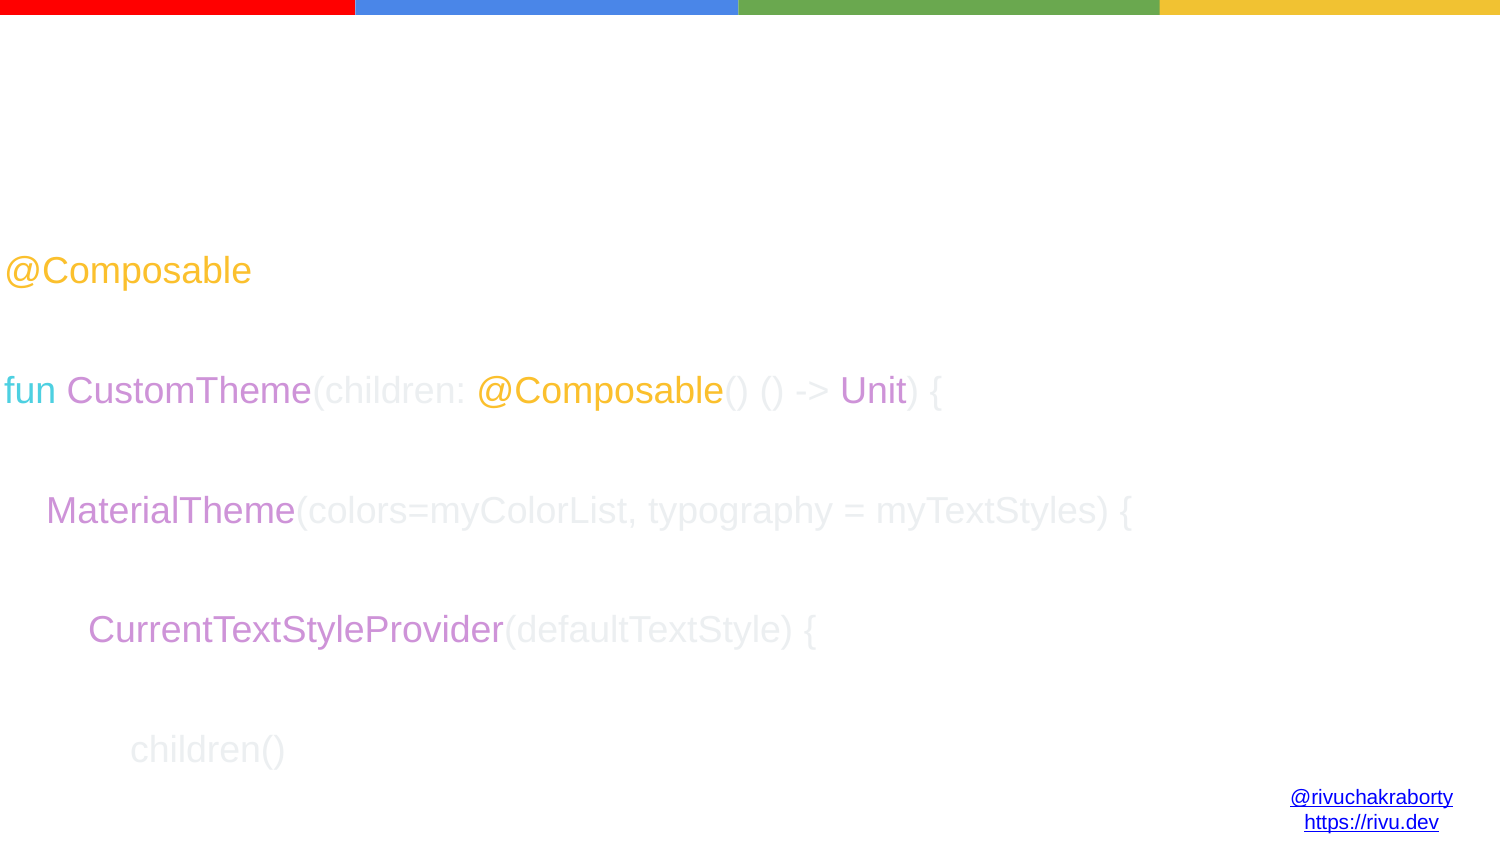

How to use Jetpack Compose
@Composable
fun CustomTheme(children: @Composable() () -> Unit) {
    MaterialTheme(colors=myColorList, typography = myTextStyles) {
        CurrentTextStyleProvider(defaultTextStyle) {
            children()
        }
    }
}
@rivuchakraborty
https://rivu.dev